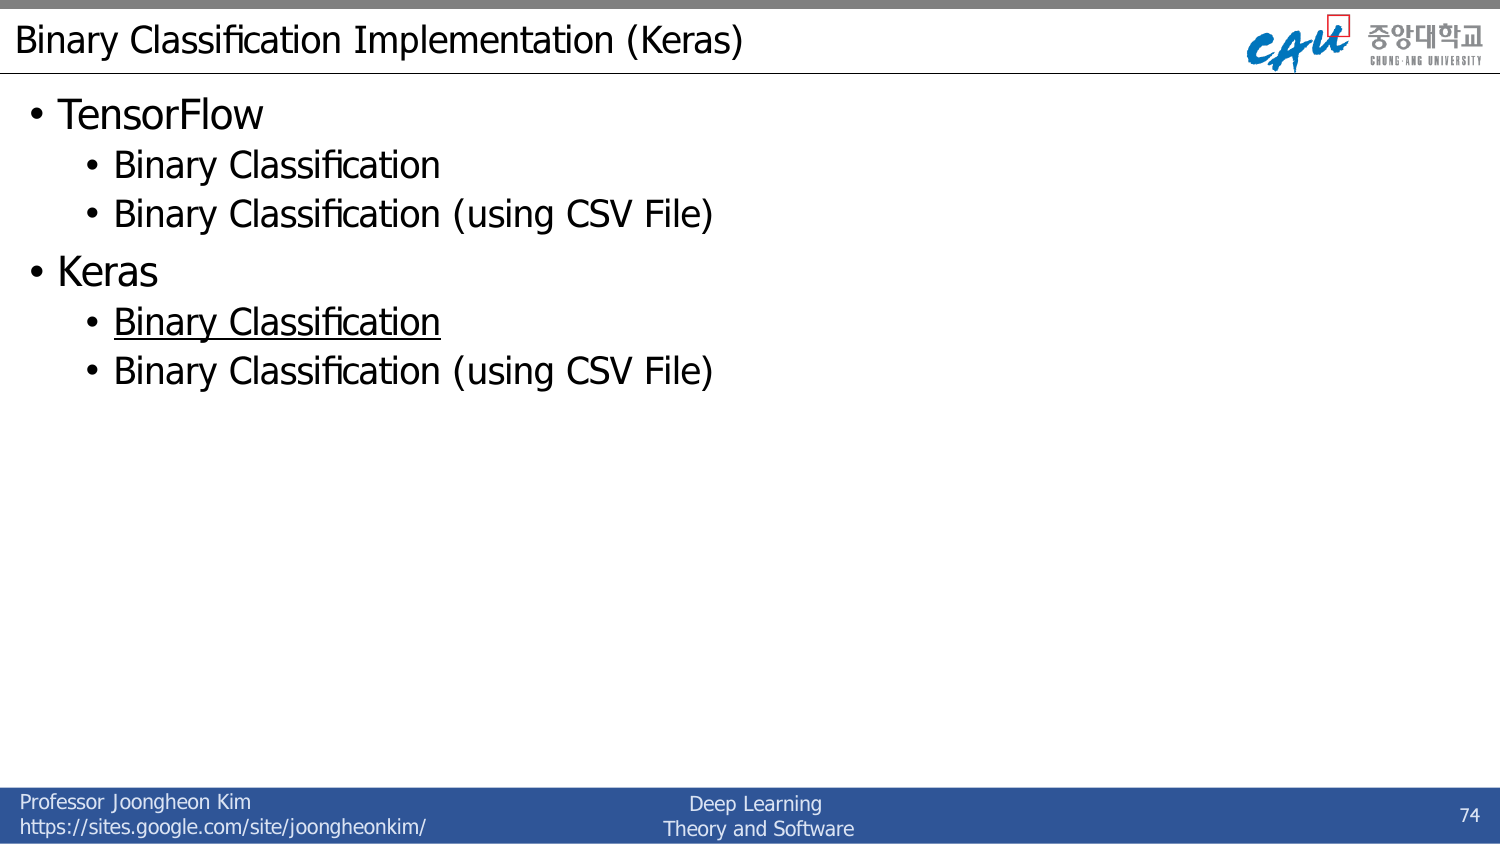

# Binary Classification Implementation (Keras)
TensorFlow
Binary Classification
Binary Classification (using CSV File)
Keras
Binary Classification
Binary Classification (using CSV File)

74